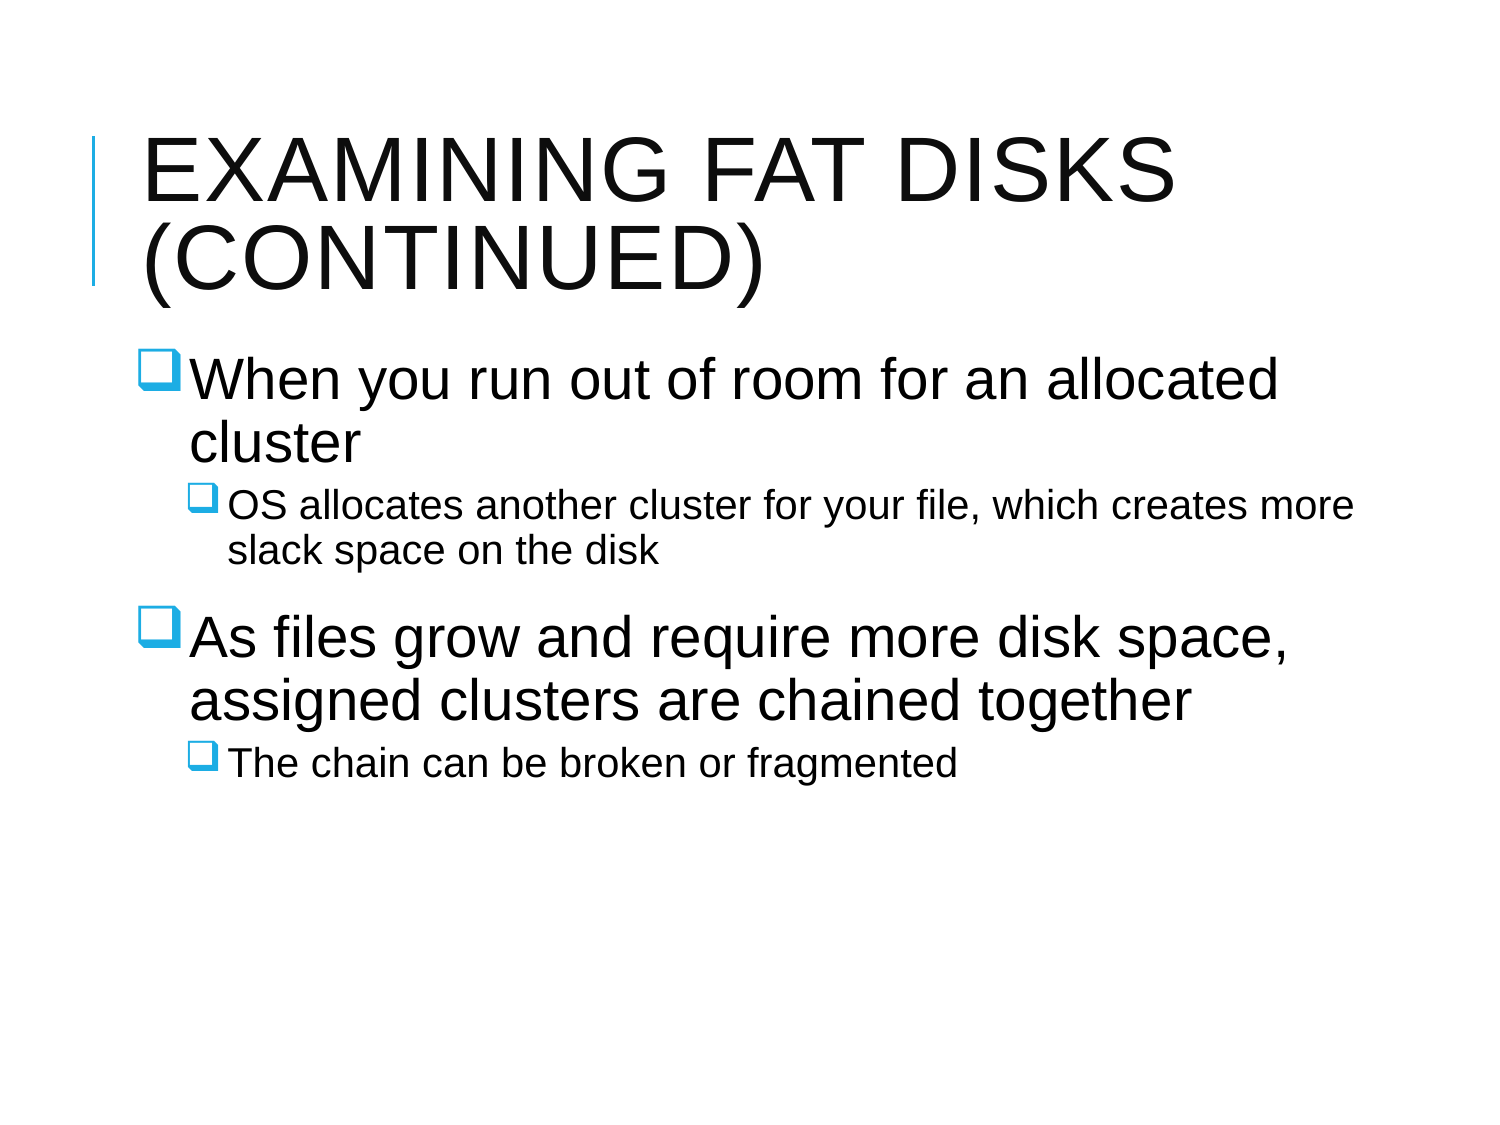

# Examining FAT Disks (continued)
When you run out of room for an allocated cluster
OS allocates another cluster for your file, which creates more slack space on the disk
As files grow and require more disk space, assigned clusters are chained together
The chain can be broken or fragmented